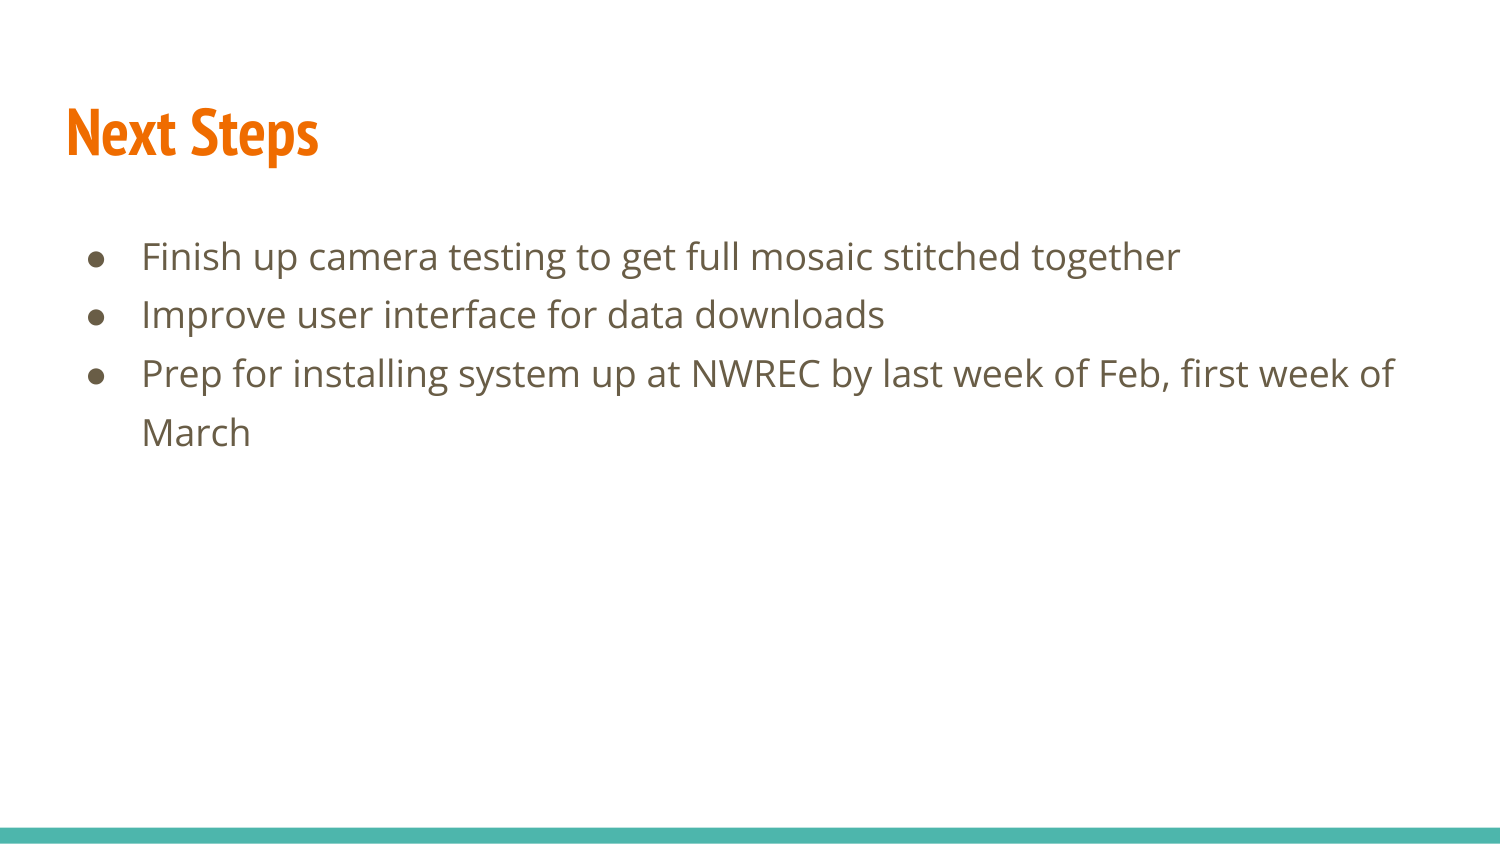

# Next Steps
Finish up camera testing to get full mosaic stitched together
Improve user interface for data downloads
Prep for installing system up at NWREC by last week of Feb, first week of March